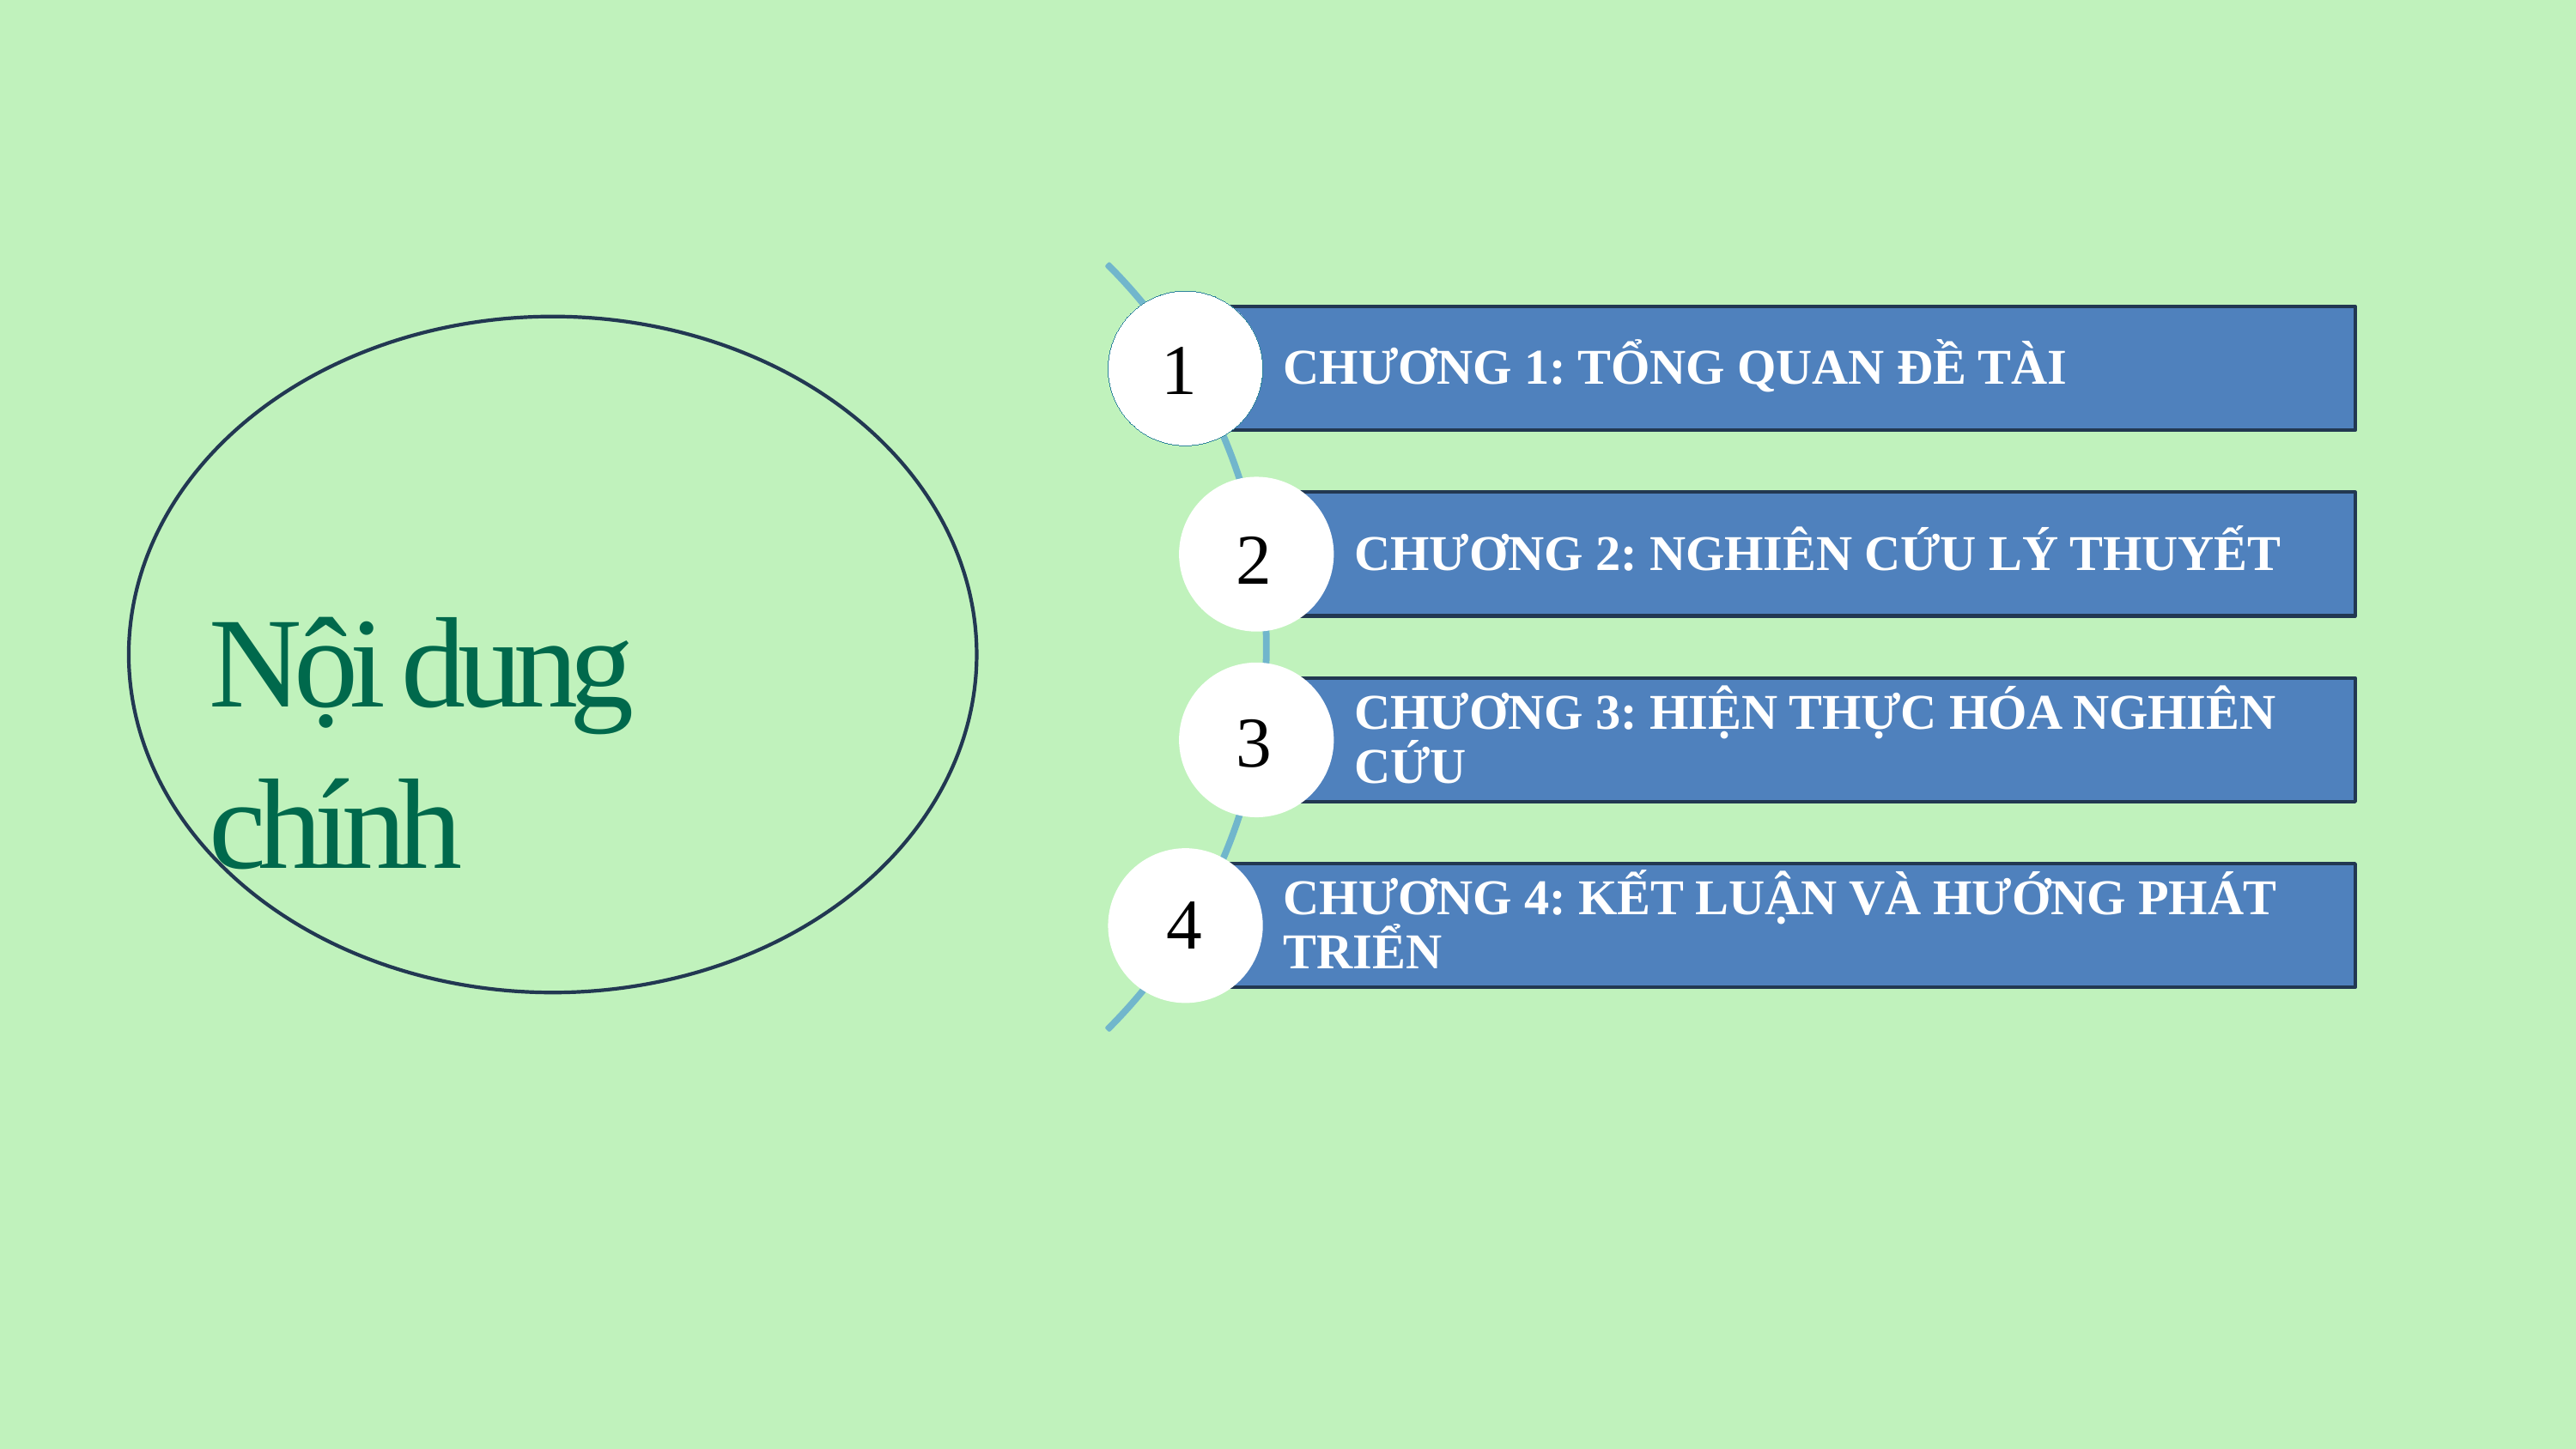

CHƯƠNG 1: TỔNG QUAN ĐỀ TÀI
CHƯƠNG 2: NGHIÊN CỨU LÝ THUYẾT
CHƯƠNG 3: HIỆN THỰC HÓA NGHIÊN CỨU
CHƯƠNG 4: KẾT LUẬN VÀ HƯỚNG PHÁT TRIỂN

1
2
Nội dung chính
3
4